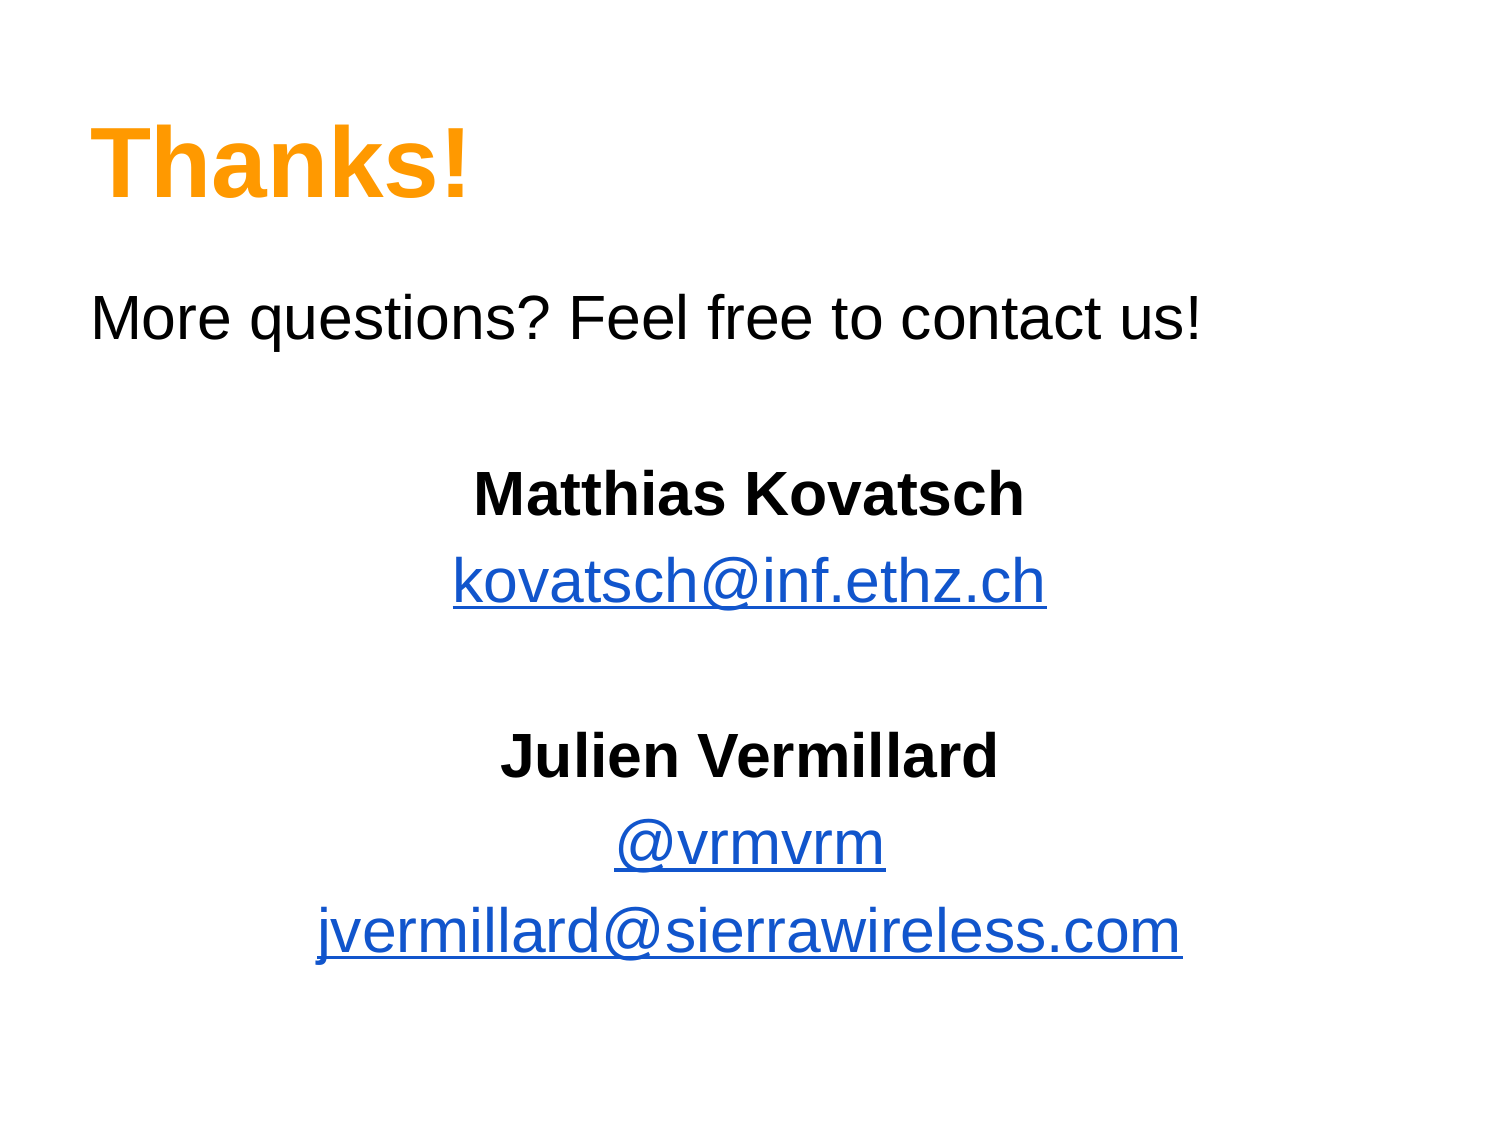

# Thanks!
More questions? Feel free to contact us!

Matthias Kovatsch
kovatsch@inf.ethz.ch

Julien Vermillard
@vrmvrm
jvermillard@sierrawireless.com